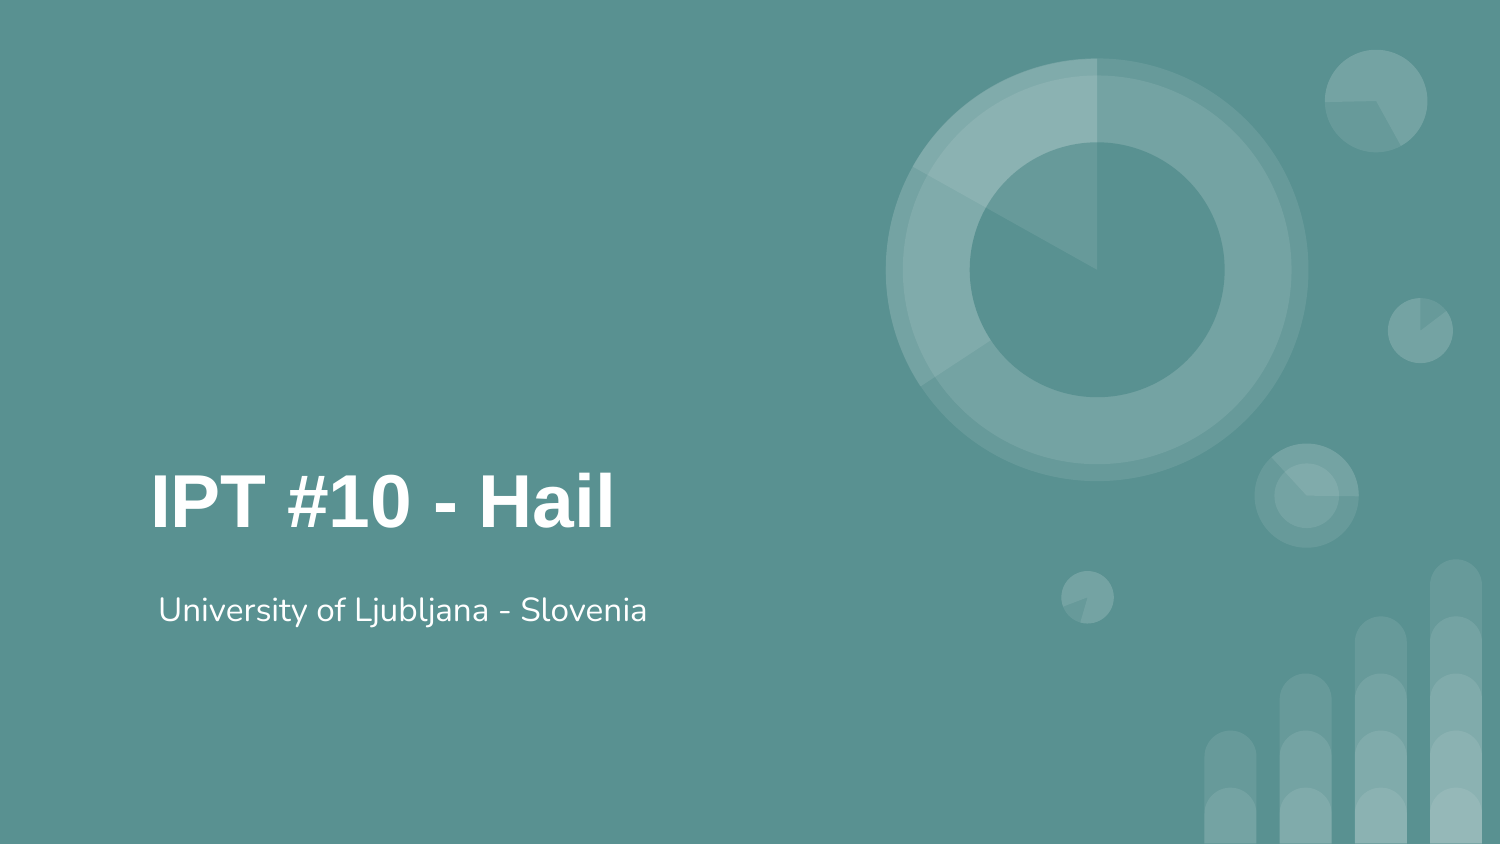

# IPT #10 - Hail
University of Ljubljana - Slovenia